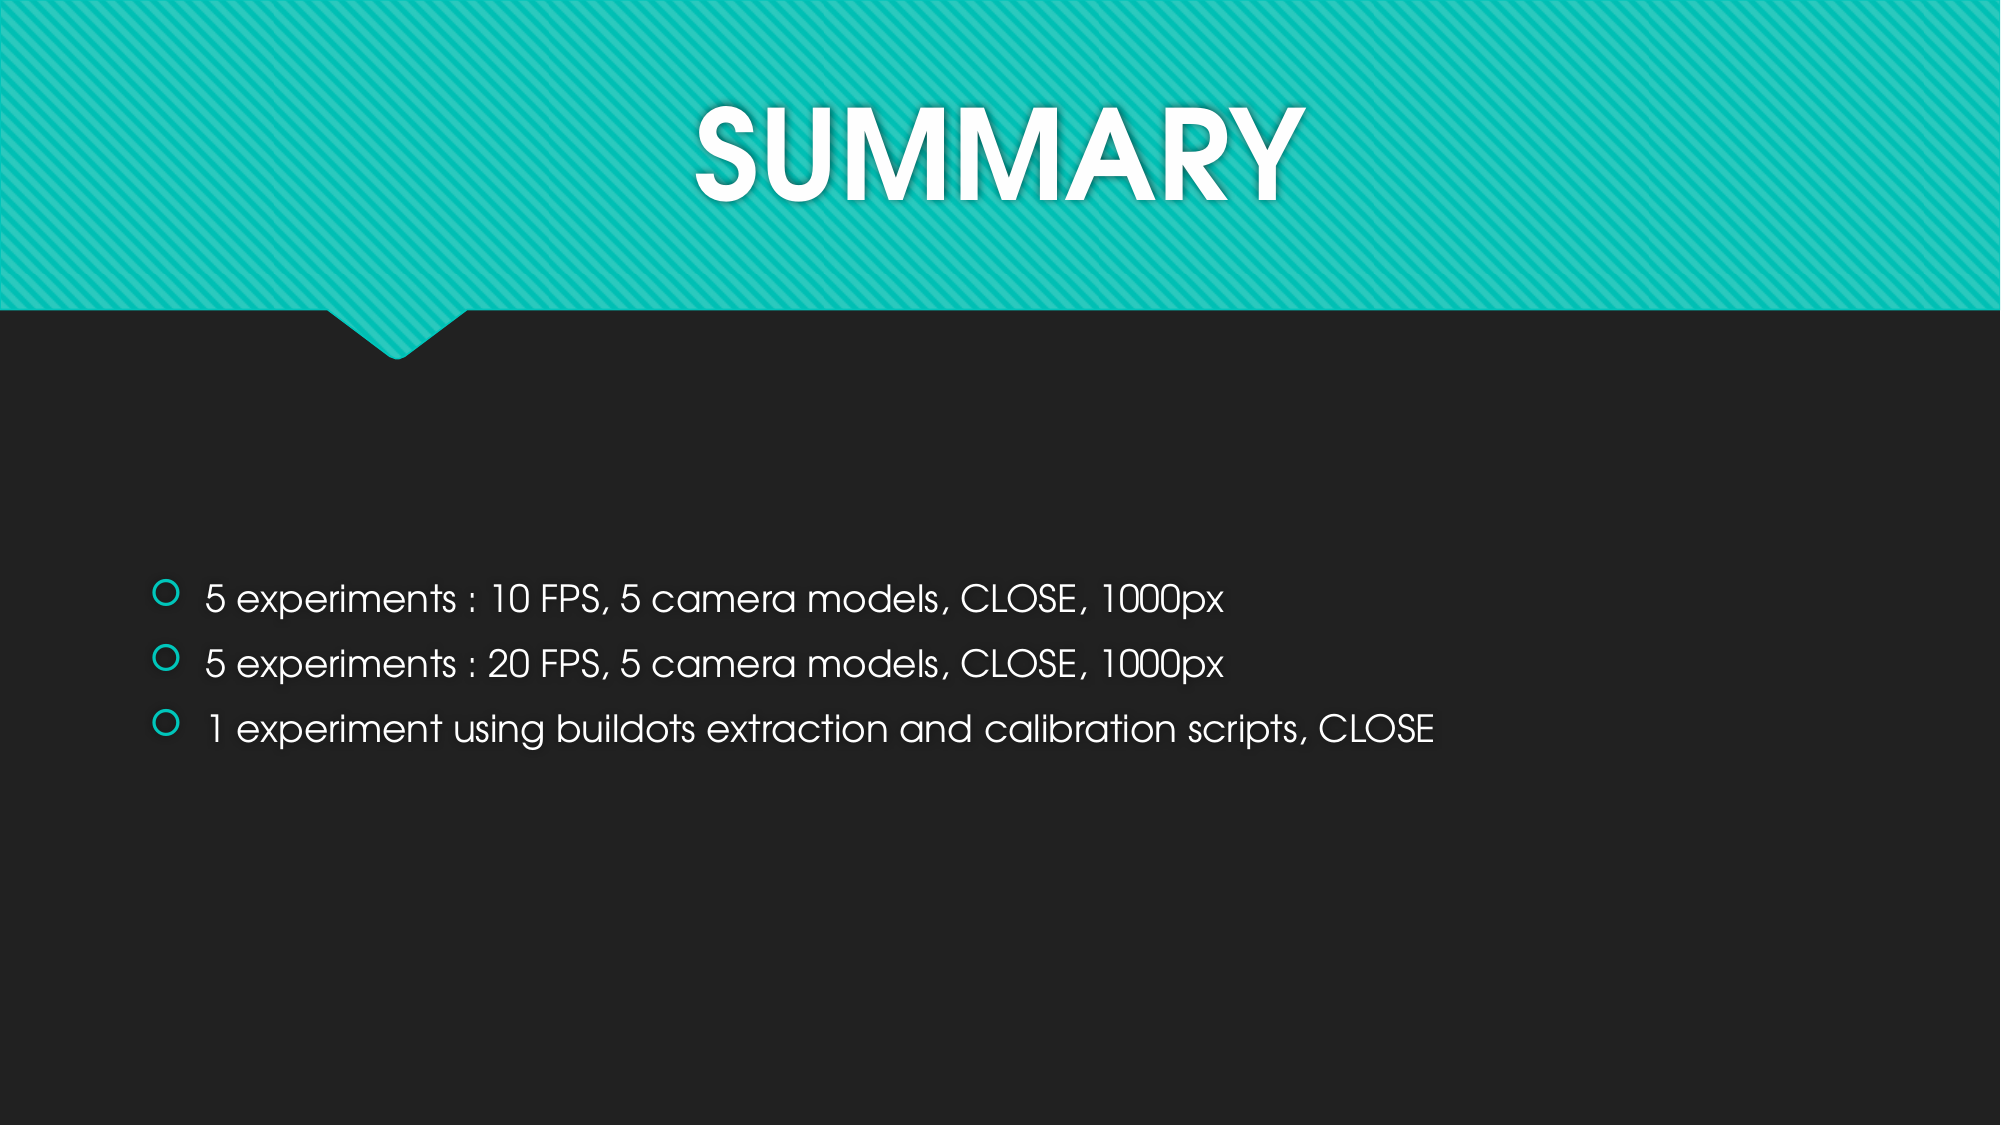

# SUMMARY
5 experiments : 10 FPS, 5 camera models, CLOSE, 1000px
5 experiments : 20 FPS, 5 camera models, CLOSE, 1000px
1 experiment using buildots extraction and calibration scripts, CLOSE